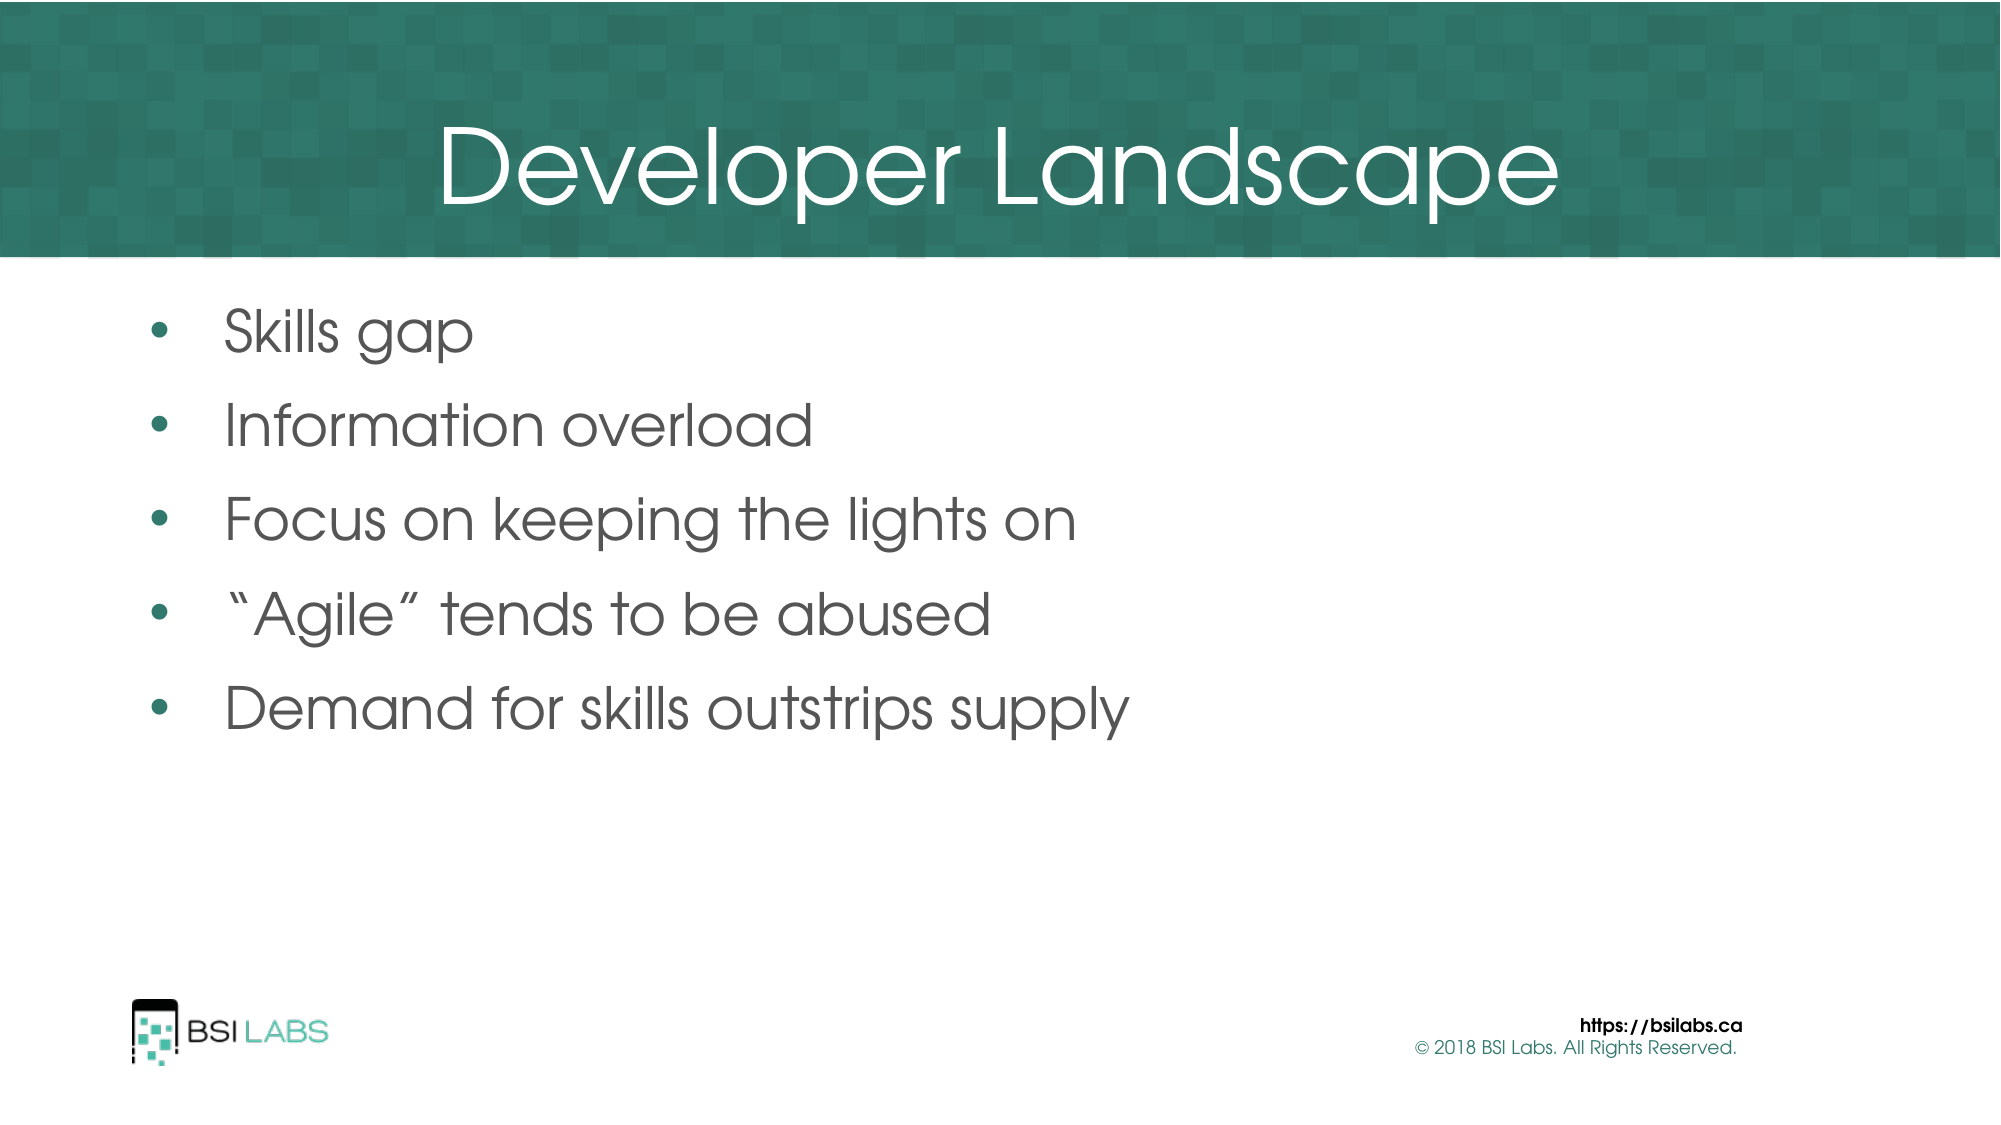

# Developer Landscape
Skills gap
Information overload
Focus on keeping the lights on
“Agile” tends to be abused
Demand for skills outstrips supply